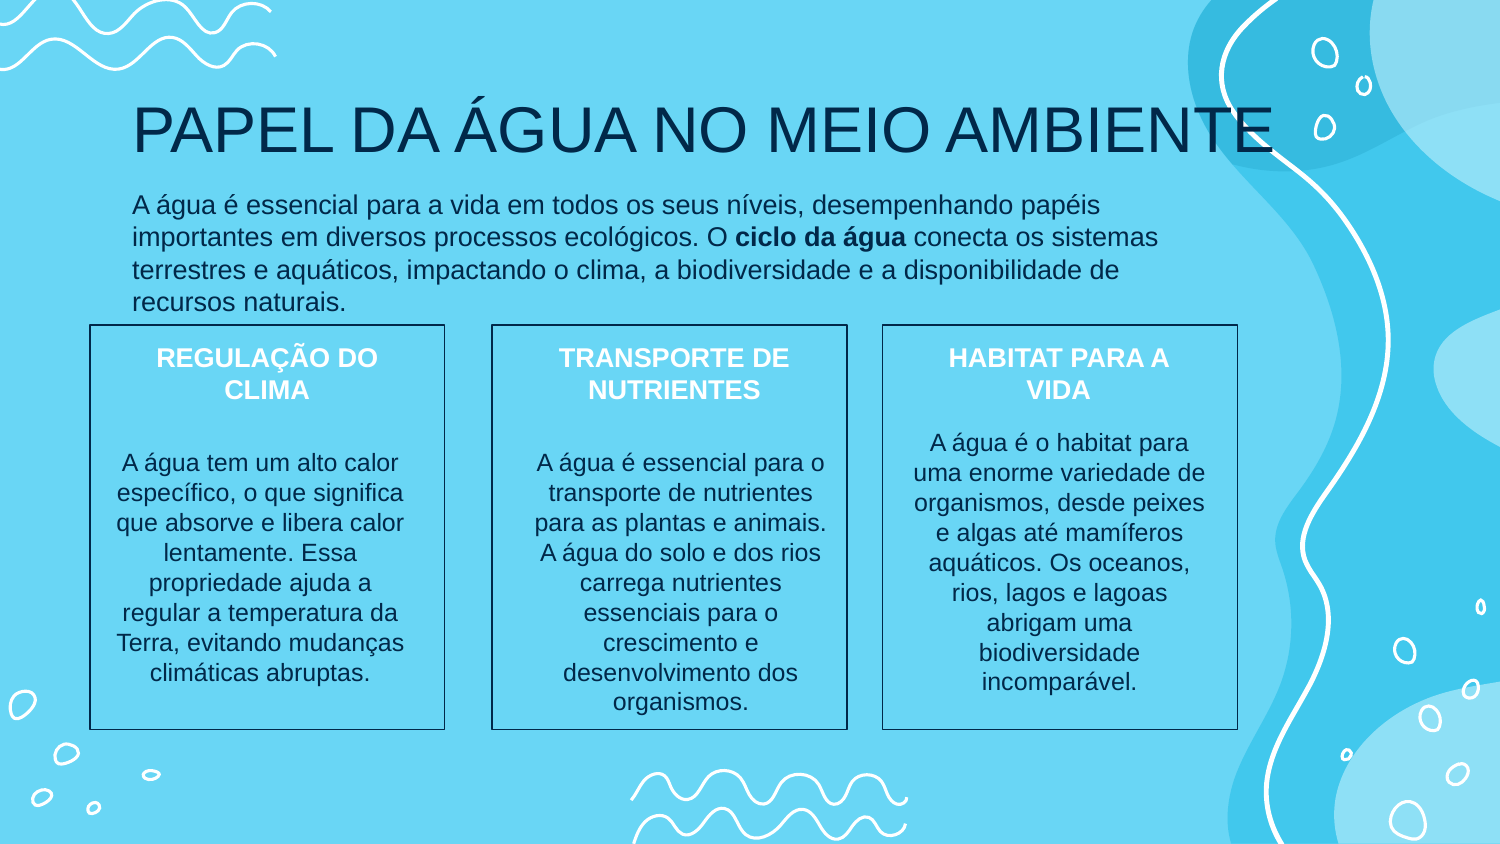

# PAPEL DA ÁGUA NO MEIO AMBIENTE
A água é essencial para a vida em todos os seus níveis, desempenhando papéis importantes em diversos processos ecológicos. O ciclo da água conecta os sistemas terrestres e aquáticos, impactando o clima, a biodiversidade e a disponibilidade de recursos naturais.

REGULAÇÃO DO CLIMA

TRANSPORTE DE NUTRIENTES

HABITAT PARA A VIDA
A água é o habitat para uma enorme variedade de organismos, desde peixes e algas até mamíferos aquáticos. Os oceanos, rios, lagos e lagoas abrigam uma biodiversidade incomparável.
A água tem um alto calor específico, o que significa que absorve e libera calor lentamente. Essa propriedade ajuda a regular a temperatura da Terra, evitando mudanças climáticas abruptas.
A água é essencial para o transporte de nutrientes para as plantas e animais. A água do solo e dos rios carrega nutrientes essenciais para o crescimento e desenvolvimento dos organismos.